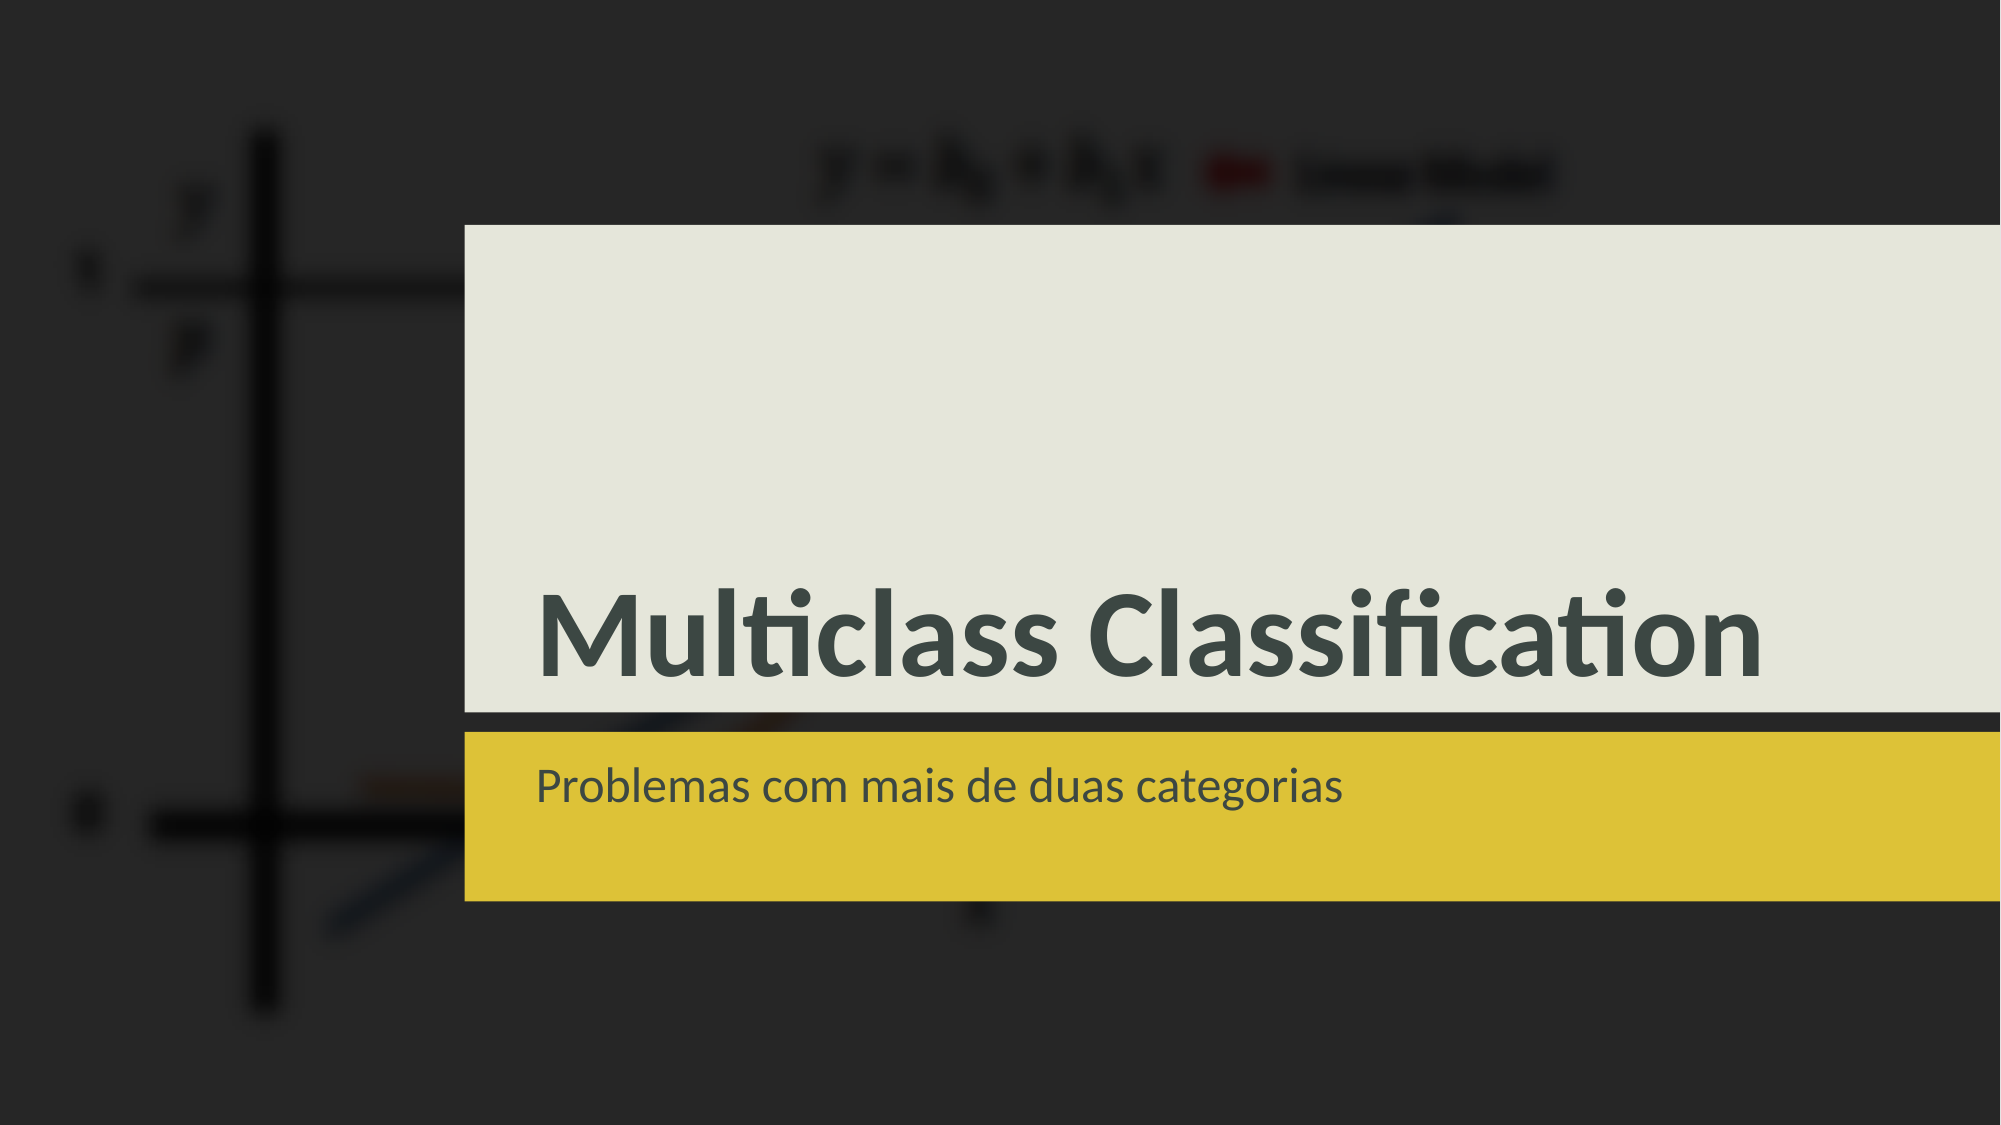

# Multiclass Classification
Problemas com mais de duas categorias